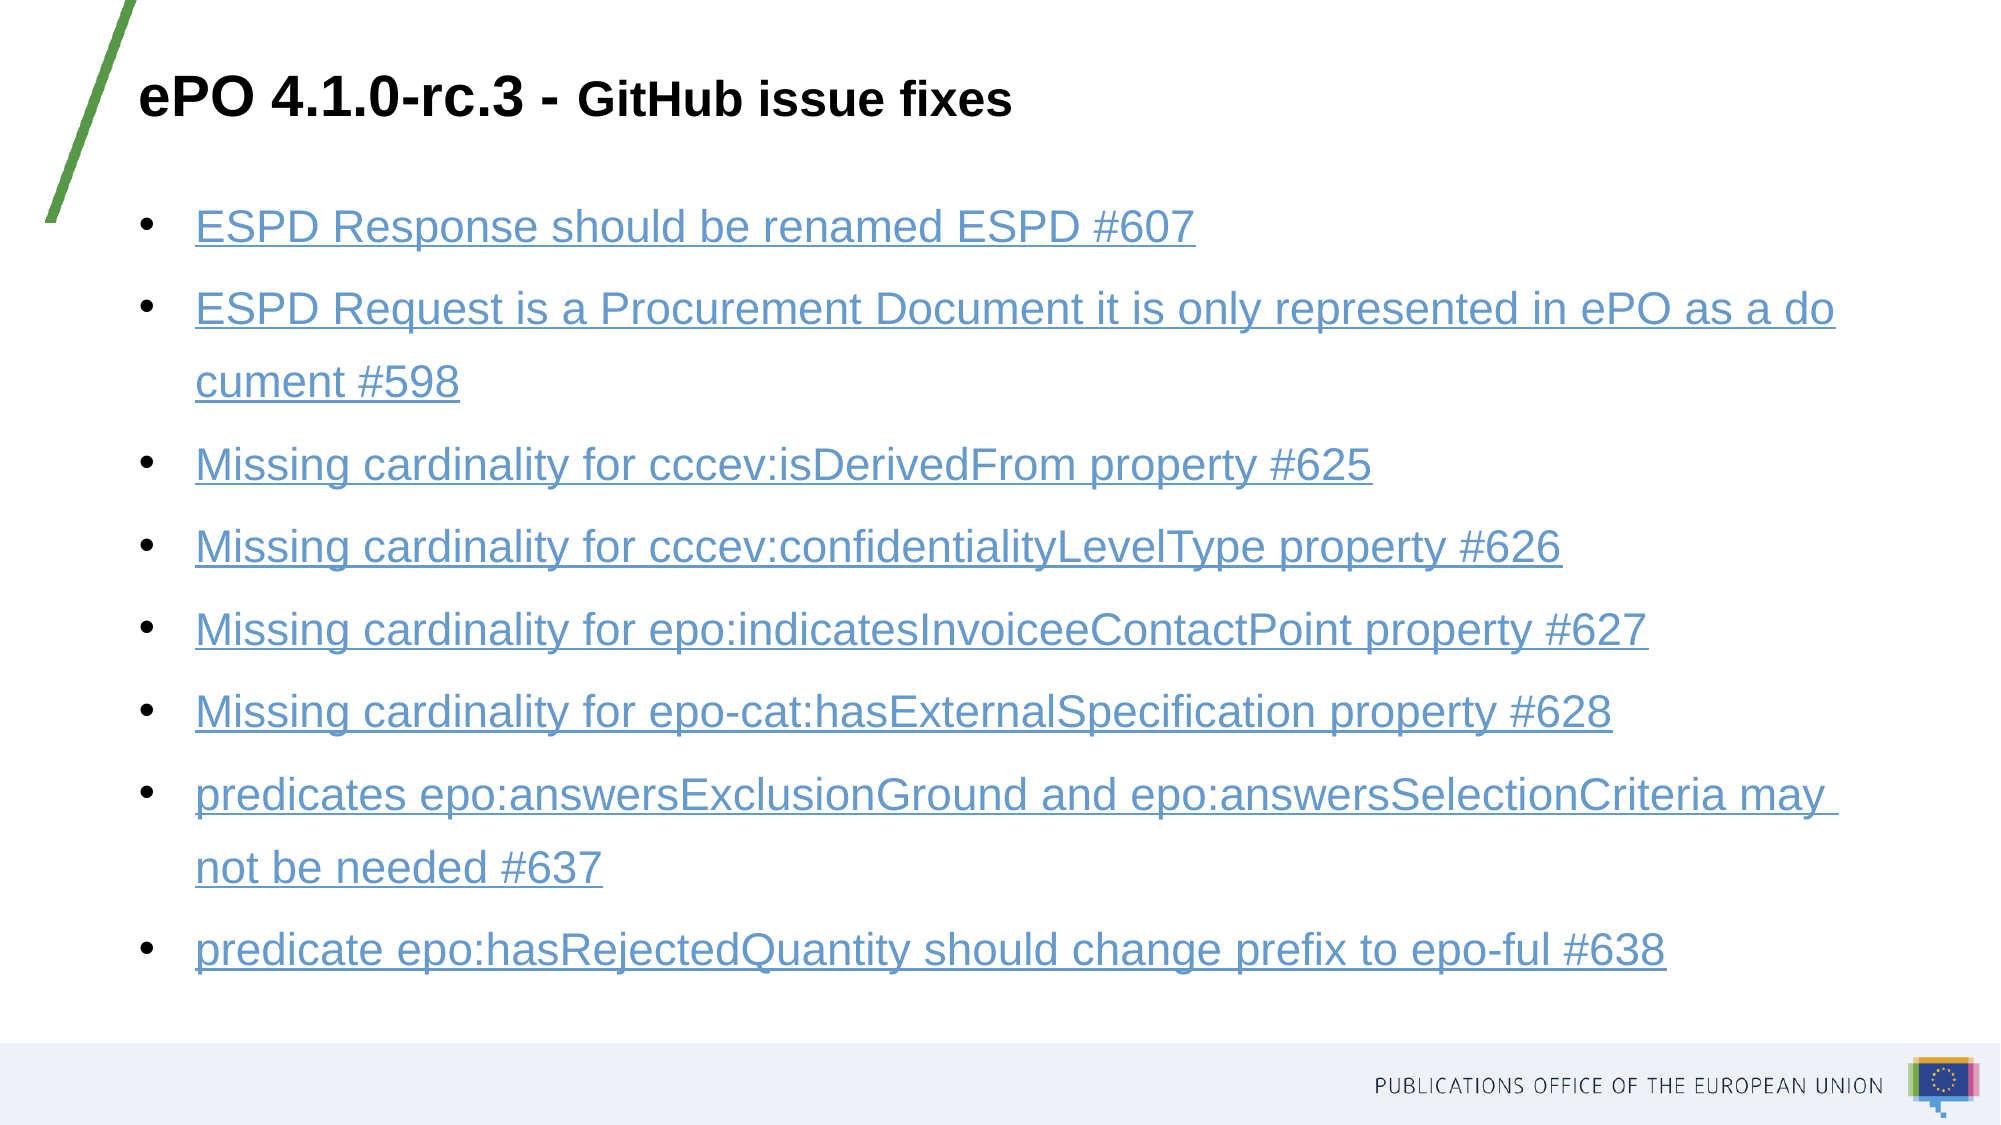

ePO 4.1.0-rc.3 - GitHub issue fixes
ESPD Response should be renamed ESPD #607
ESPD Request is a Procurement Document it is only represented in ePO as a document #598
Missing cardinality for cccev:isDerivedFrom property #625
Missing cardinality for cccev:confidentialityLevelType property #626
Missing cardinality for epo:indicatesInvoiceeContactPoint property #627
Missing cardinality for epo-cat:hasExternalSpecification property #628
predicates epo:answersExclusionGround and epo:answersSelectionCriteria may not be needed #637
predicate epo:hasRejectedQuantity should change prefix to epo-ful #638